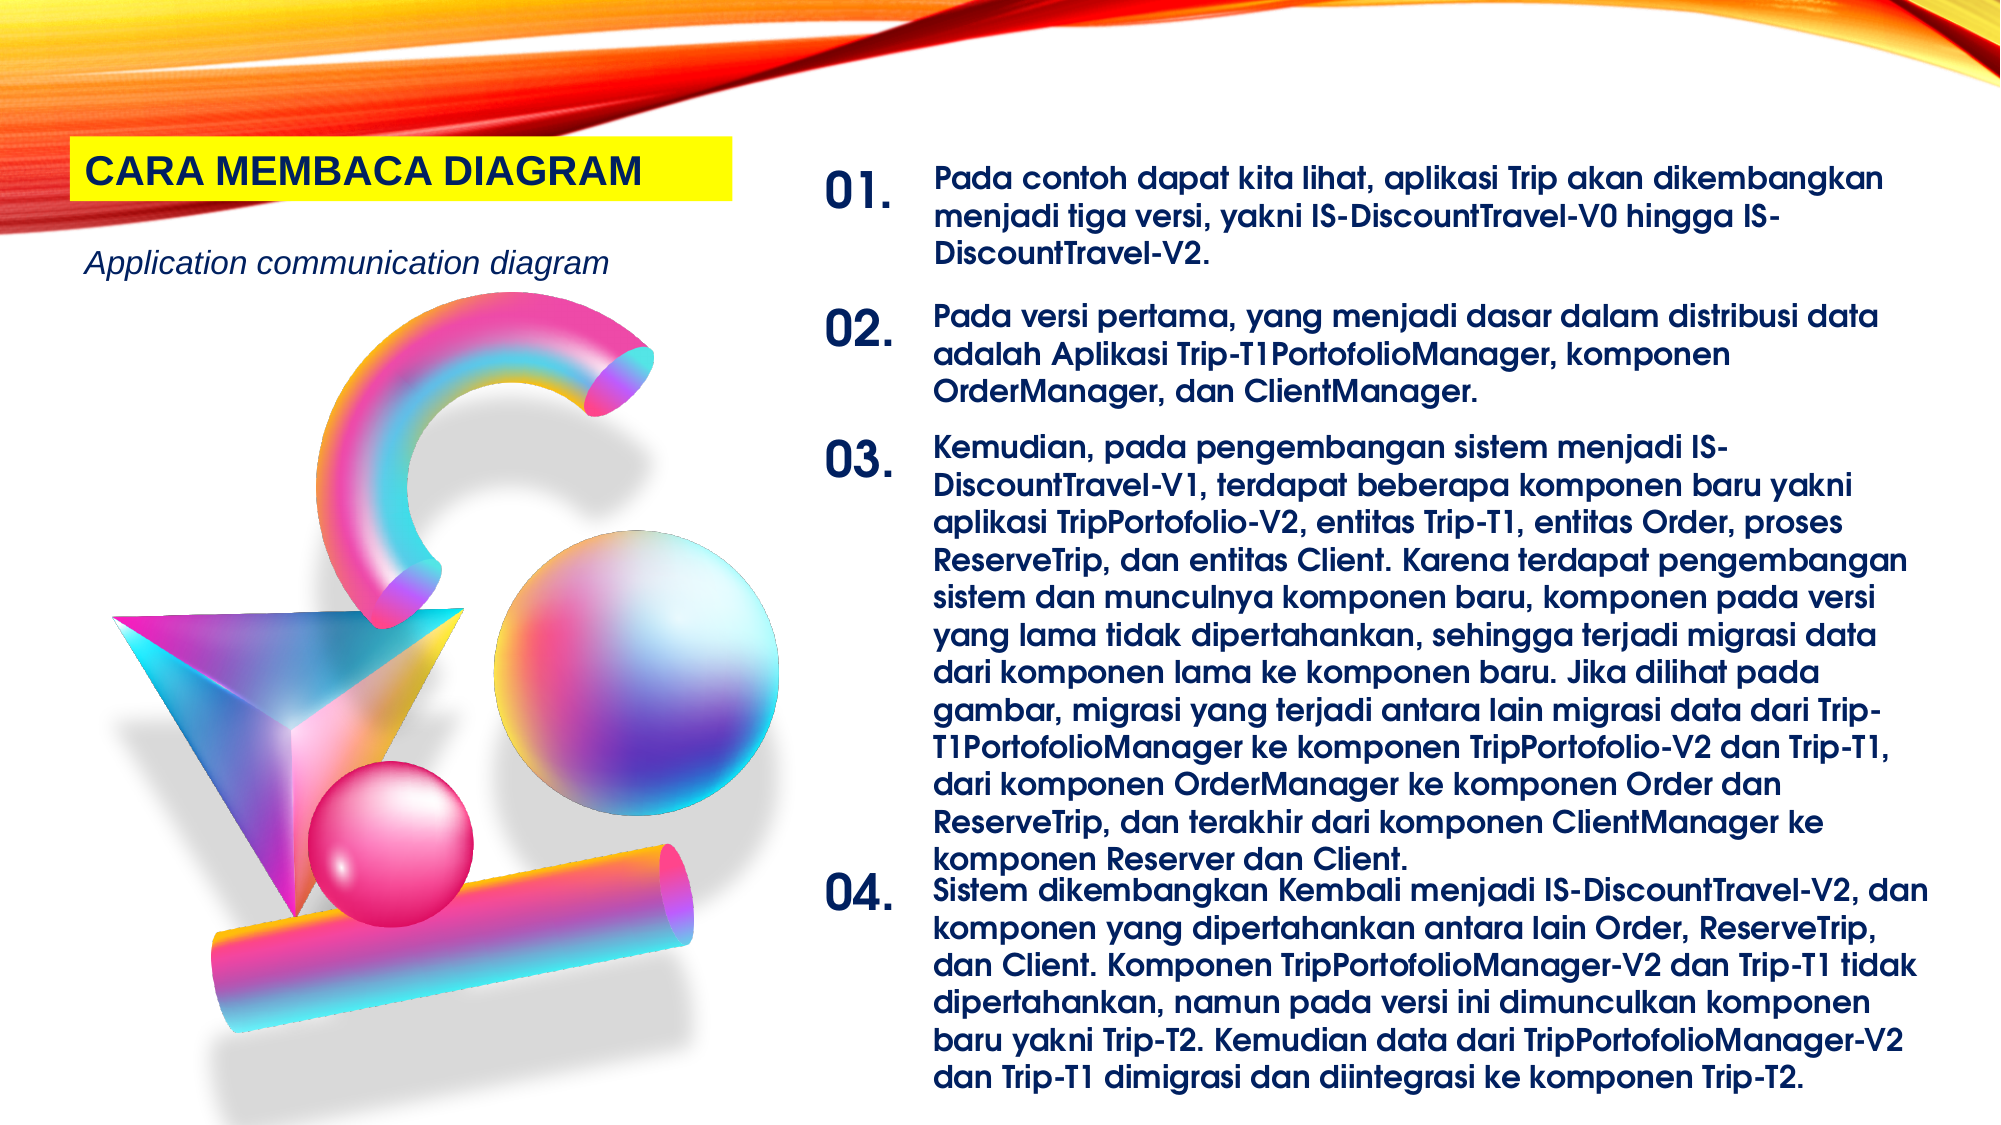

CARA MEMBACA DIAGRAM
01.
Pada contoh dapat kita lihat, aplikasi Trip akan dikembangkan menjadi tiga versi, yakni IS-DiscountTravel-V0 hingga IS-DiscountTravel-V2.
Application communication diagram
02.
Pada versi pertama, yang menjadi dasar dalam distribusi data adalah Aplikasi Trip-T1PortofolioManager, komponen OrderManager, dan ClientManager.
03.
Kemudian, pada pengembangan sistem menjadi IS-DiscountTravel-V1, terdapat beberapa komponen baru yakni aplikasi TripPortofolio-V2, entitas Trip-T1, entitas Order, proses ReserveTrip, dan entitas Client. Karena terdapat pengembangan sistem dan munculnya komponen baru, komponen pada versi yang lama tidak dipertahankan, sehingga terjadi migrasi data dari komponen lama ke komponen baru. Jika dilihat pada gambar, migrasi yang terjadi antara lain migrasi data dari Trip-T1PortofolioManager ke komponen TripPortofolio-V2 dan Trip-T1, dari komponen OrderManager ke komponen Order dan ReserveTrip, dan terakhir dari komponen ClientManager ke komponen Reserver dan Client.
04.
Sistem dikembangkan Kembali menjadi IS-DiscountTravel-V2, dan komponen yang dipertahankan antara lain Order, ReserveTrip, dan Client. Komponen TripPortofolioManager-V2 dan Trip-T1 tidak dipertahankan, namun pada versi ini dimunculkan komponen baru yakni Trip-T2. Kemudian data dari TripPortofolioManager-V2 dan Trip-T1 dimigrasi dan diintegrasi ke komponen Trip-T2.